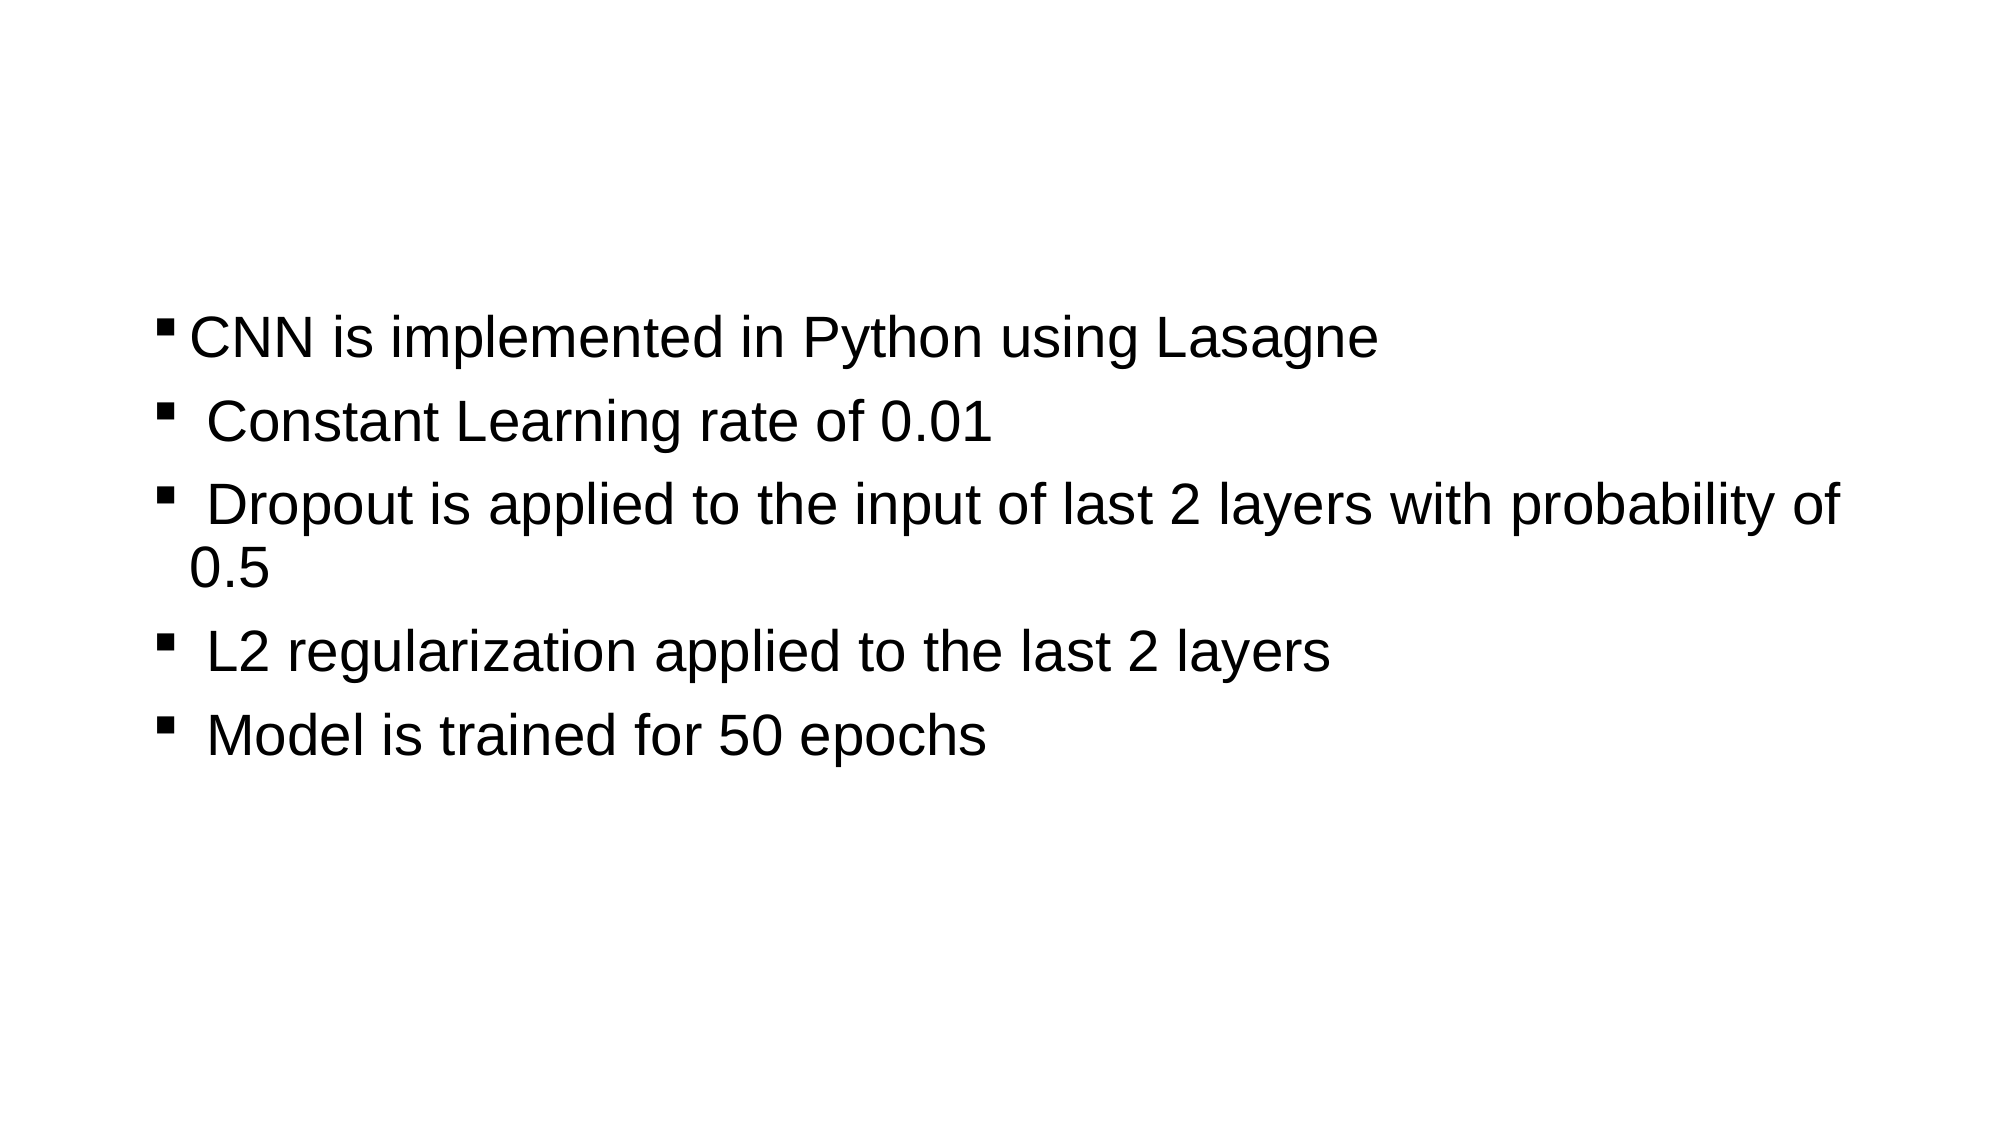

CNN is implemented in Python using Lasagne
 Constant Learning rate of 0.01
 Dropout is applied to the input of last 2 layers with probability of 0.5
 L2 regularization applied to the last 2 layers
 Model is trained for 50 epochs